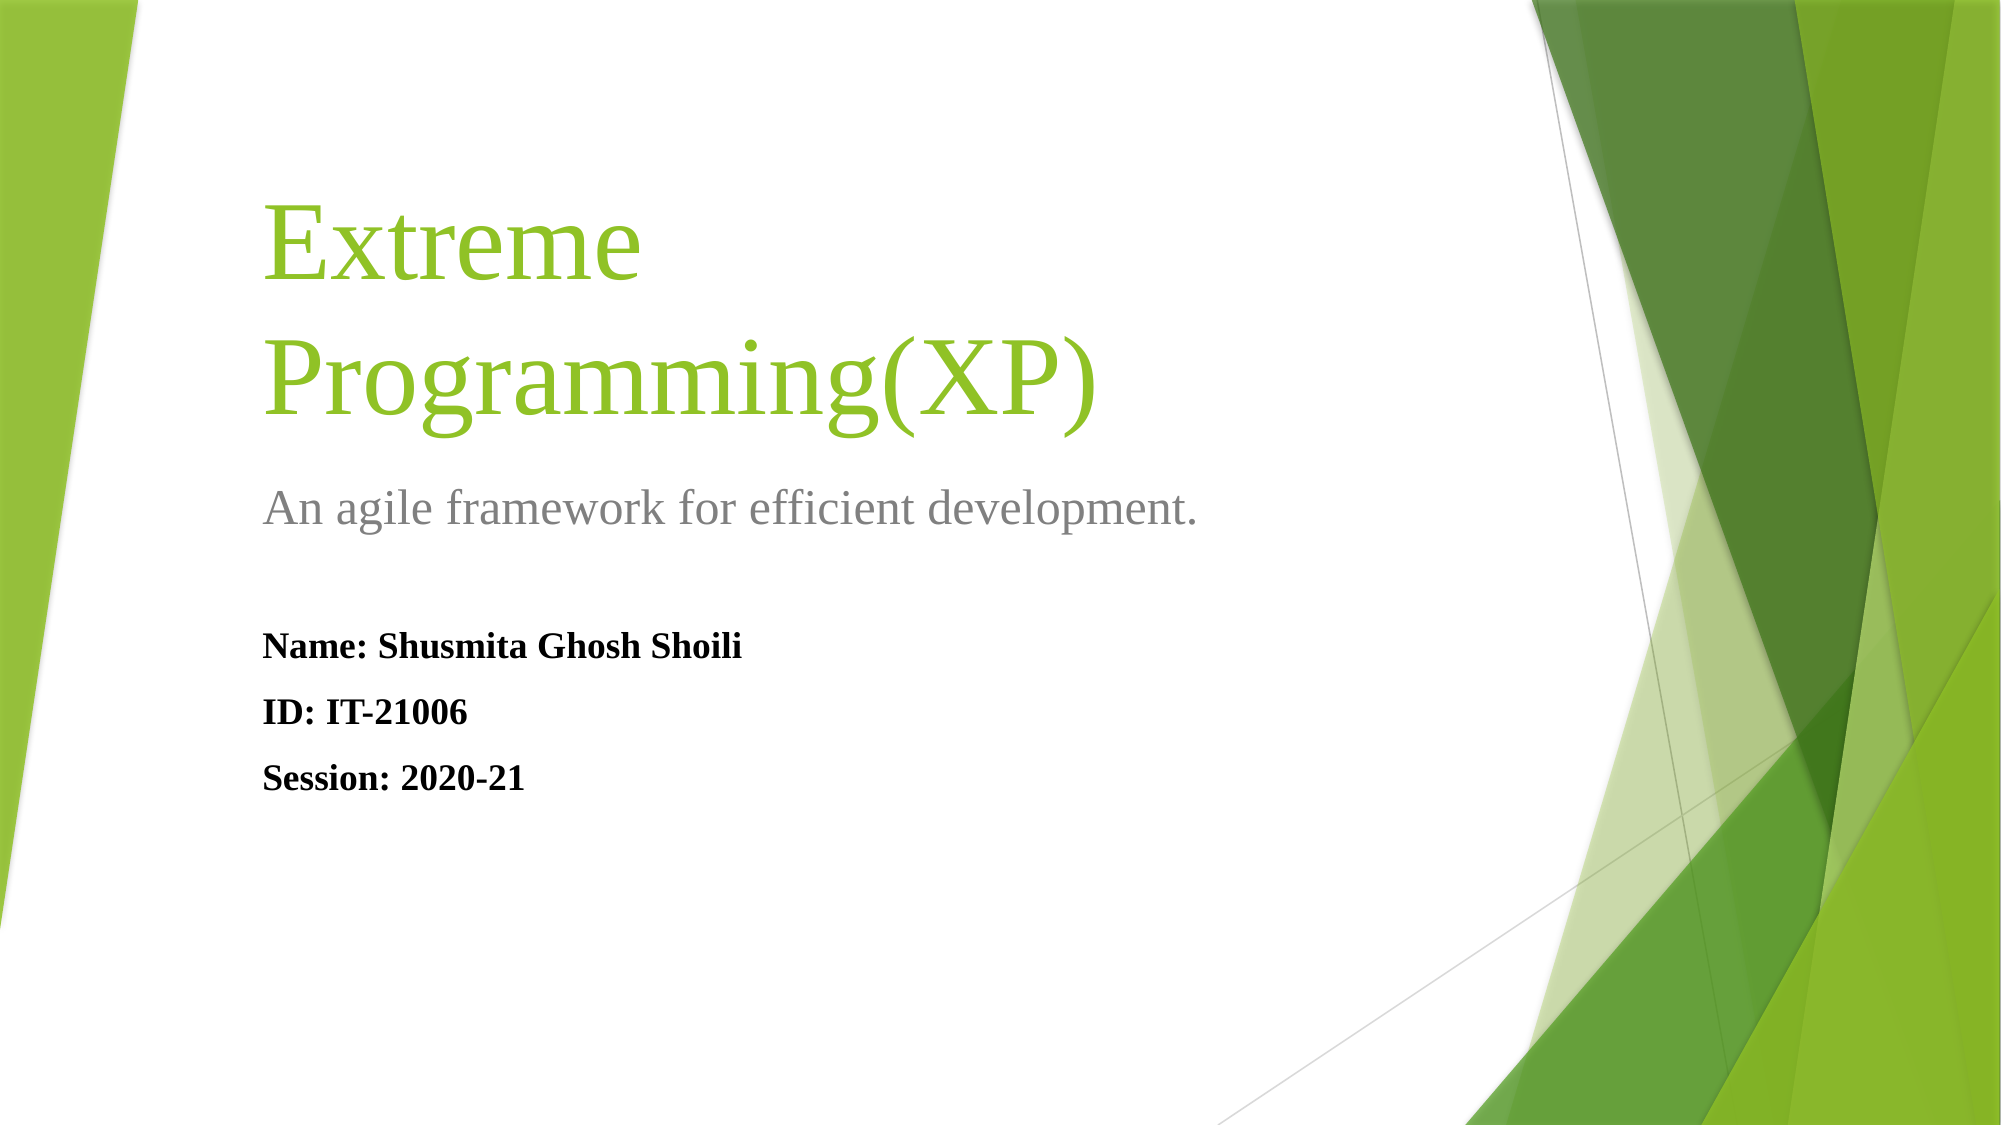

# Extreme Programming(XP)
An agile framework for efficient development.

Name: Shusmita Ghosh Shoili
ID: IT-21006
Session: 2020-21